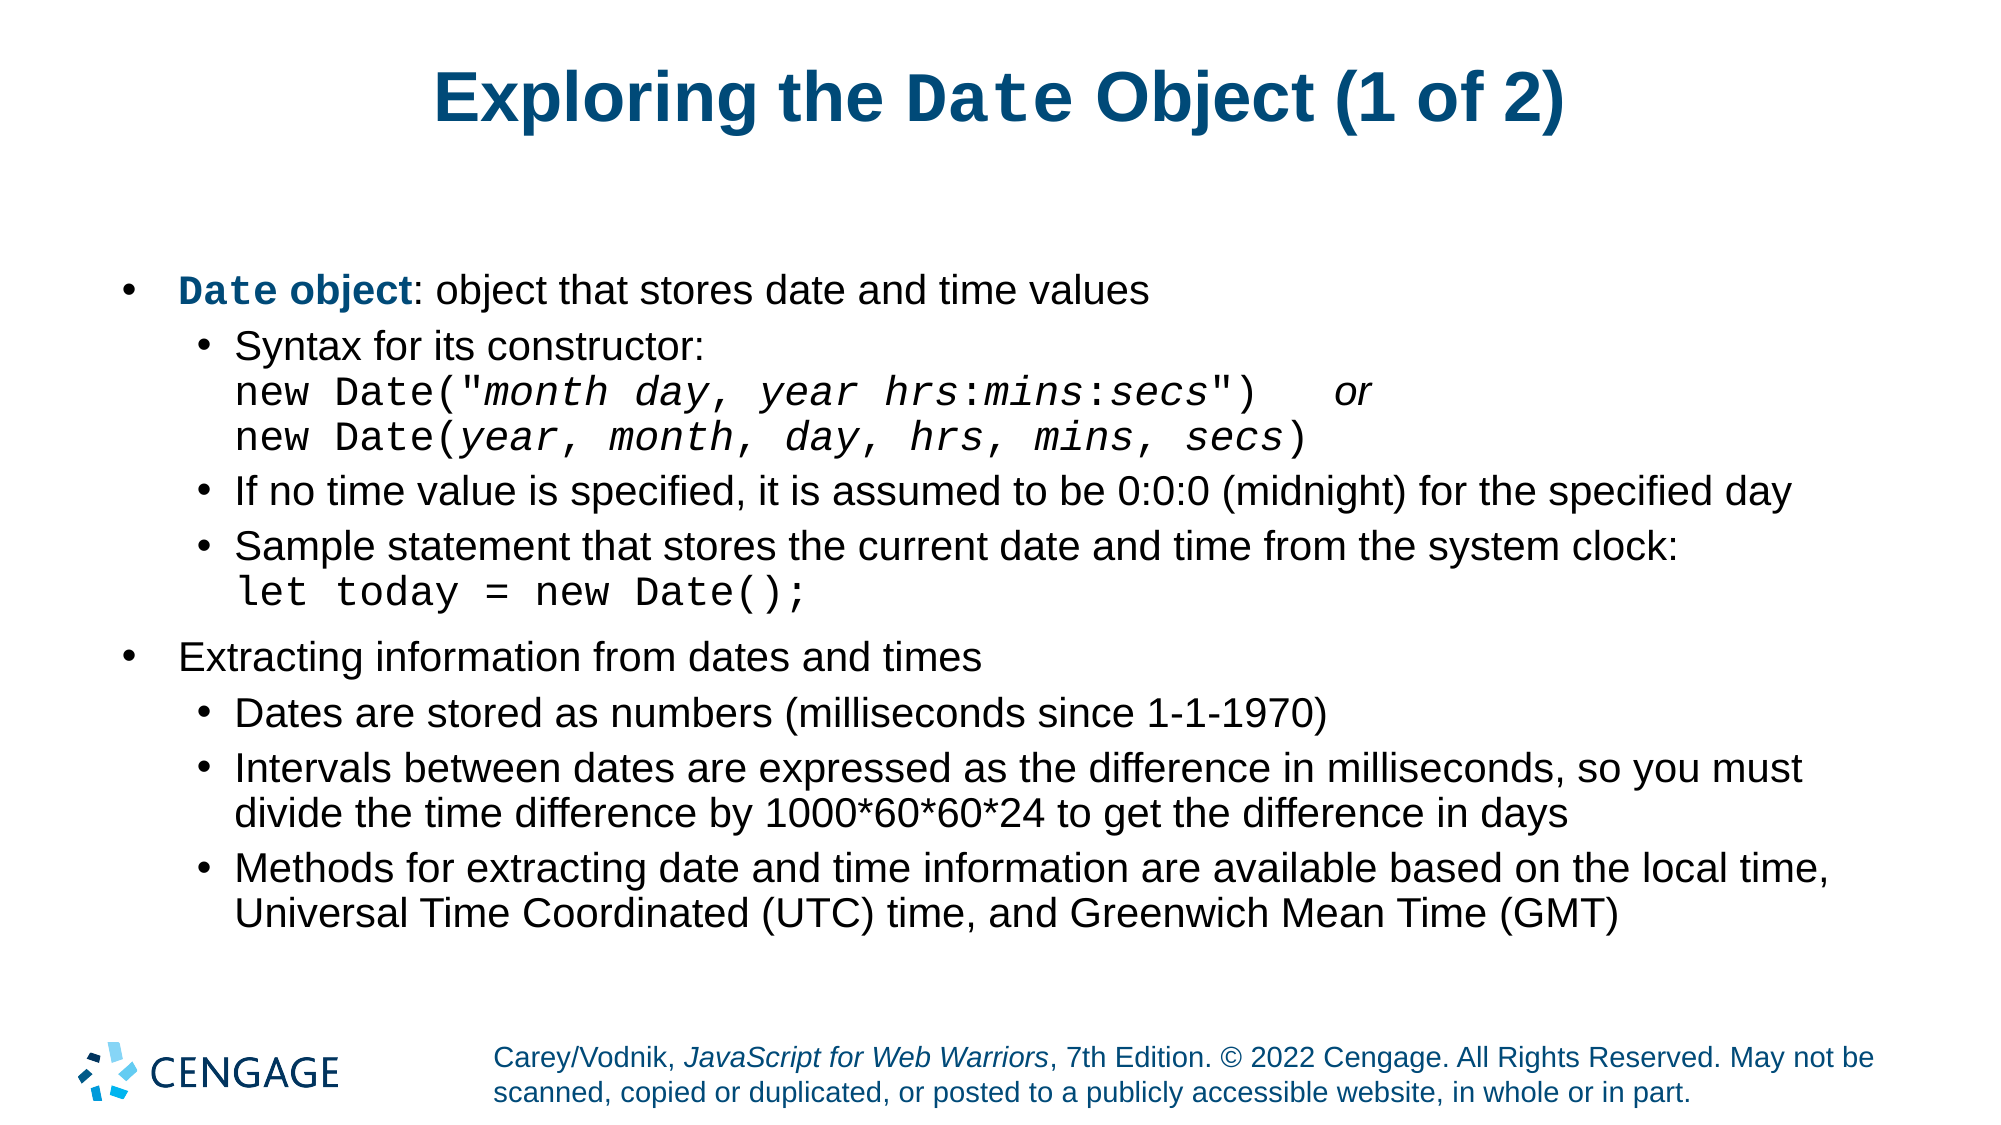

# Exploring the Date Object (1 of 2)
Date object: object that stores date and time values
Syntax for its constructor:
new Date("month day, year hrs:mins:secs")   or
new Date(year, month, day, hrs, mins, secs)
If no time value is specified, it is assumed to be 0:0:0 (midnight) for the specified day
Sample statement that stores the current date and time from the system clock:
let today = new Date();
Extracting information from dates and times
Dates are stored as numbers (milliseconds since 1-1-1970)
Intervals between dates are expressed as the difference in milliseconds, so you must divide the time difference by 1000*60*60*24 to get the difference in days
Methods for extracting date and time information are available based on the local time, Universal Time Coordinated (UTC) time, and Greenwich Mean Time (GMT)